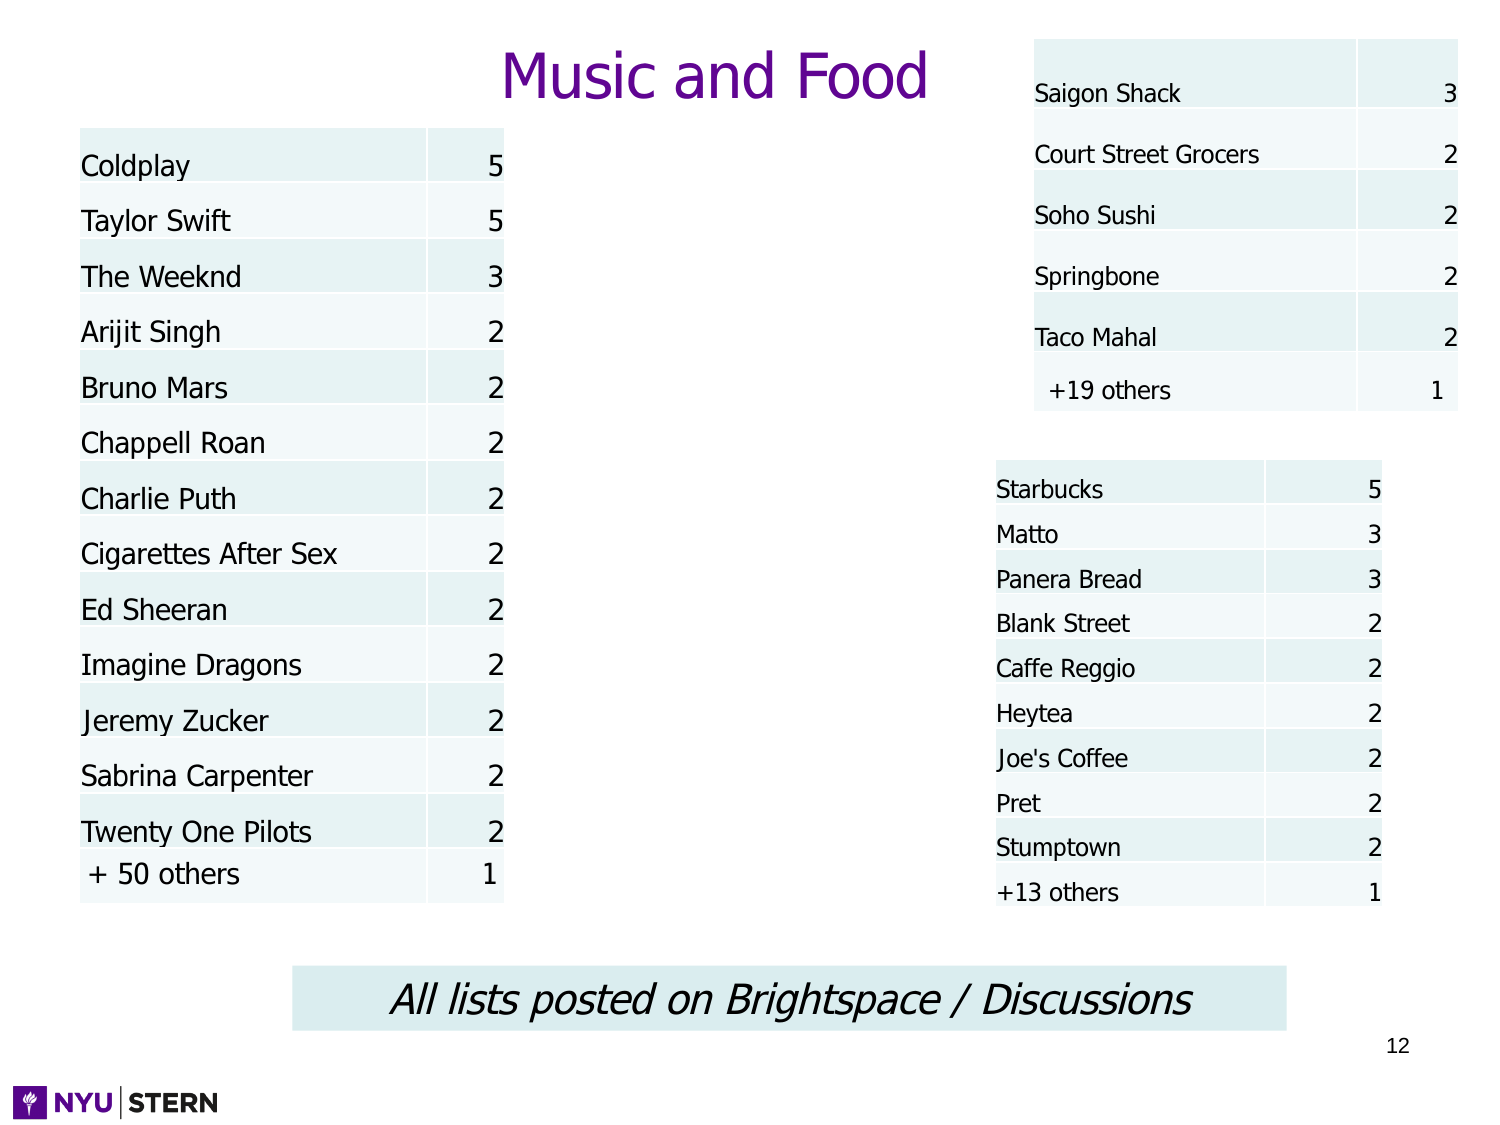

# Music and Food
| Saigon Shack | 3 |
| --- | --- |
| Court Street Grocers | 2 |
| Soho Sushi | 2 |
| Springbone | 2 |
| Taco Mahal | 2 |
| +19 others | 1 |
| Coldplay | 5 |
| --- | --- |
| Taylor Swift | 5 |
| The Weeknd | 3 |
| Arijit Singh | 2 |
| Bruno Mars | 2 |
| Chappell Roan | 2 |
| Charlie Puth | 2 |
| Cigarettes After Sex | 2 |
| Ed Sheeran | 2 |
| Imagine Dragons | 2 |
| Jeremy Zucker | 2 |
| Sabrina Carpenter | 2 |
| Twenty One Pilots | 2 |
| + 50 others | 1 |
| Starbucks | 5 |
| --- | --- |
| Matto | 3 |
| Panera Bread | 3 |
| Blank Street | 2 |
| Caffe Reggio | 2 |
| Heytea | 2 |
| Joe's Coffee | 2 |
| Pret | 2 |
| Stumptown | 2 |
| +13 others | 1 |
All lists posted on Brightspace / Discussions
12